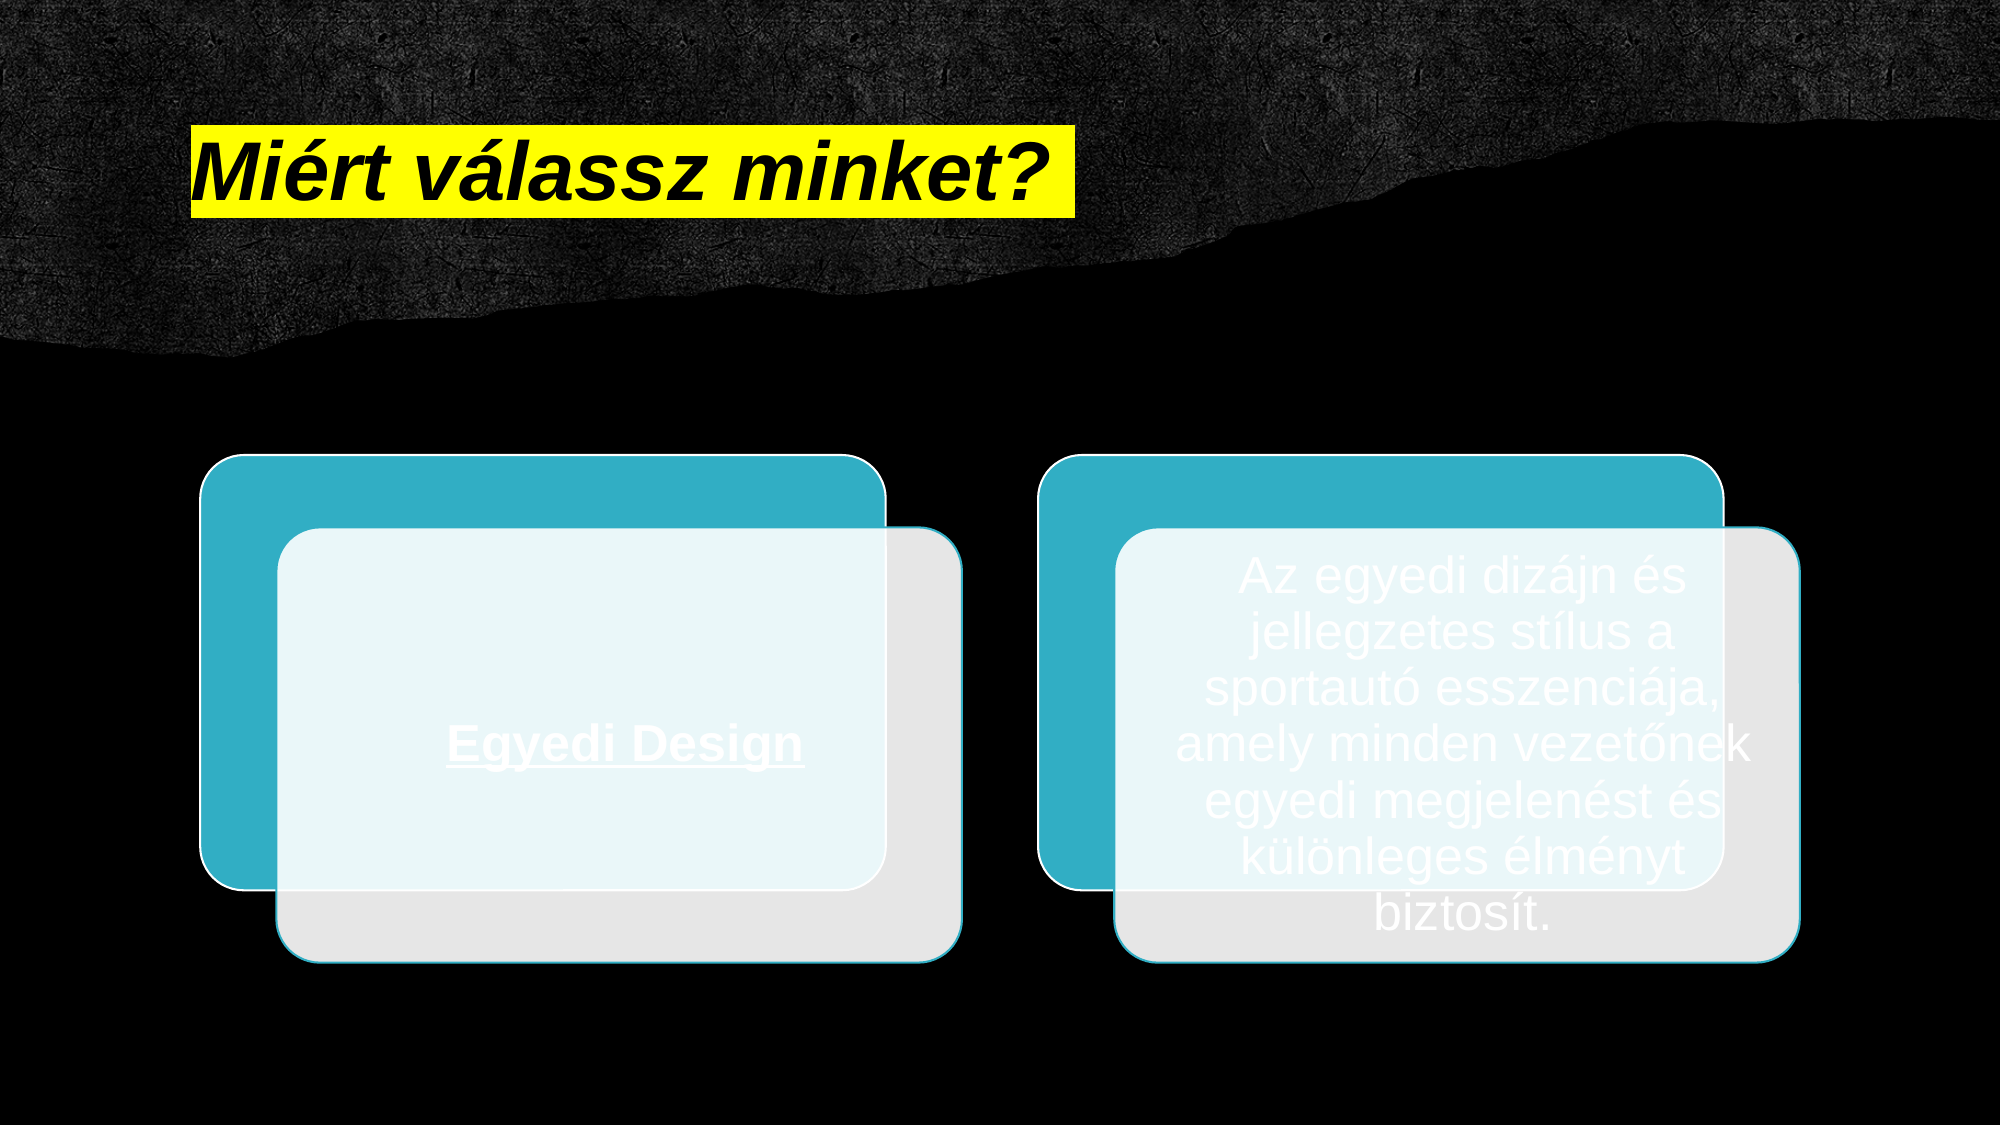

# Miért válassz minket?
Egyedi Design
Az egyedi dizájn és jellegzetes stílus a sportautó esszenciája, amely minden vezetőnek egyedi megjelenést és különleges élményt biztosít.